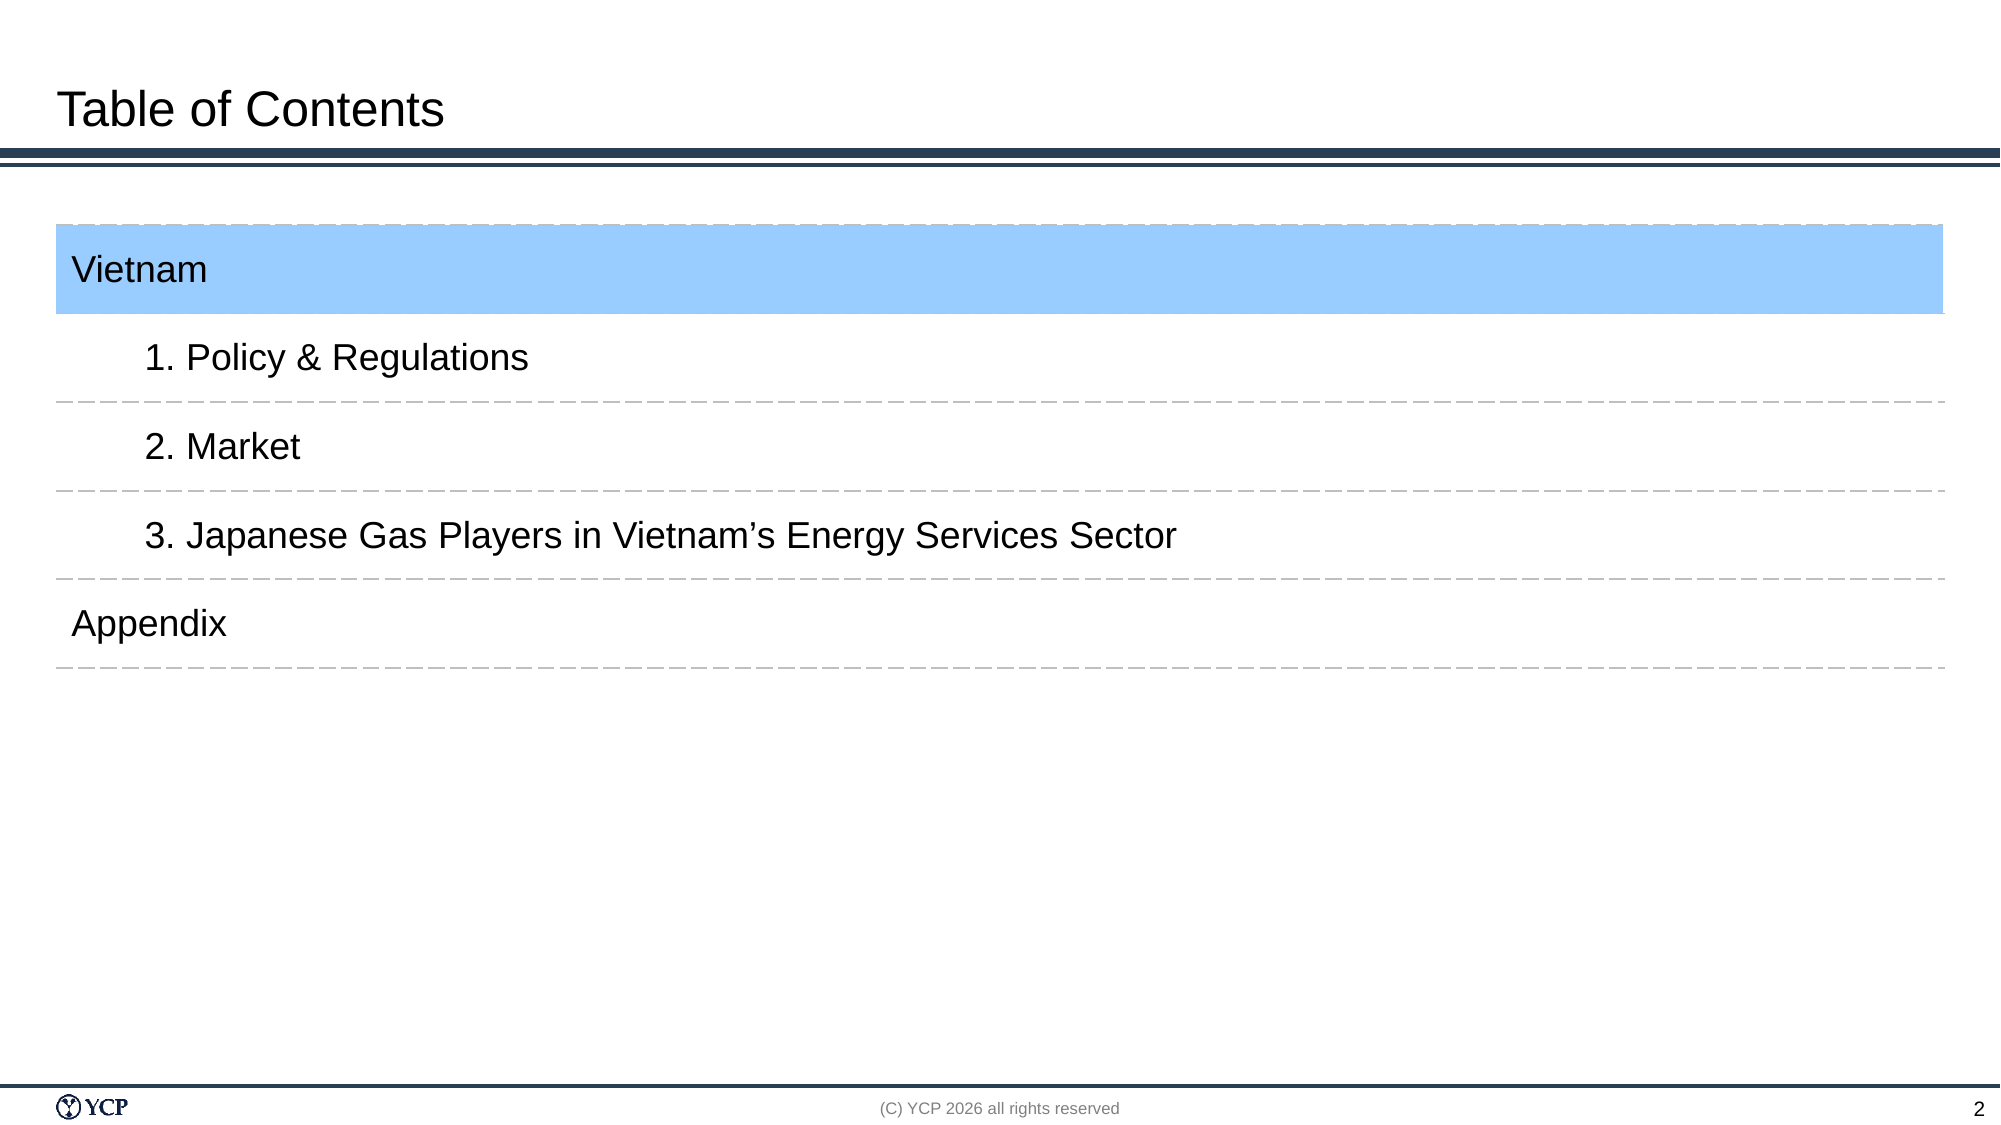

# Table of Contents
| Vietnam |
| --- |
| 1. Policy & Regulations |
| 2. Market |
| 3. Japanese Gas Players in Vietnam’s Energy Services Sector |
| Appendix |